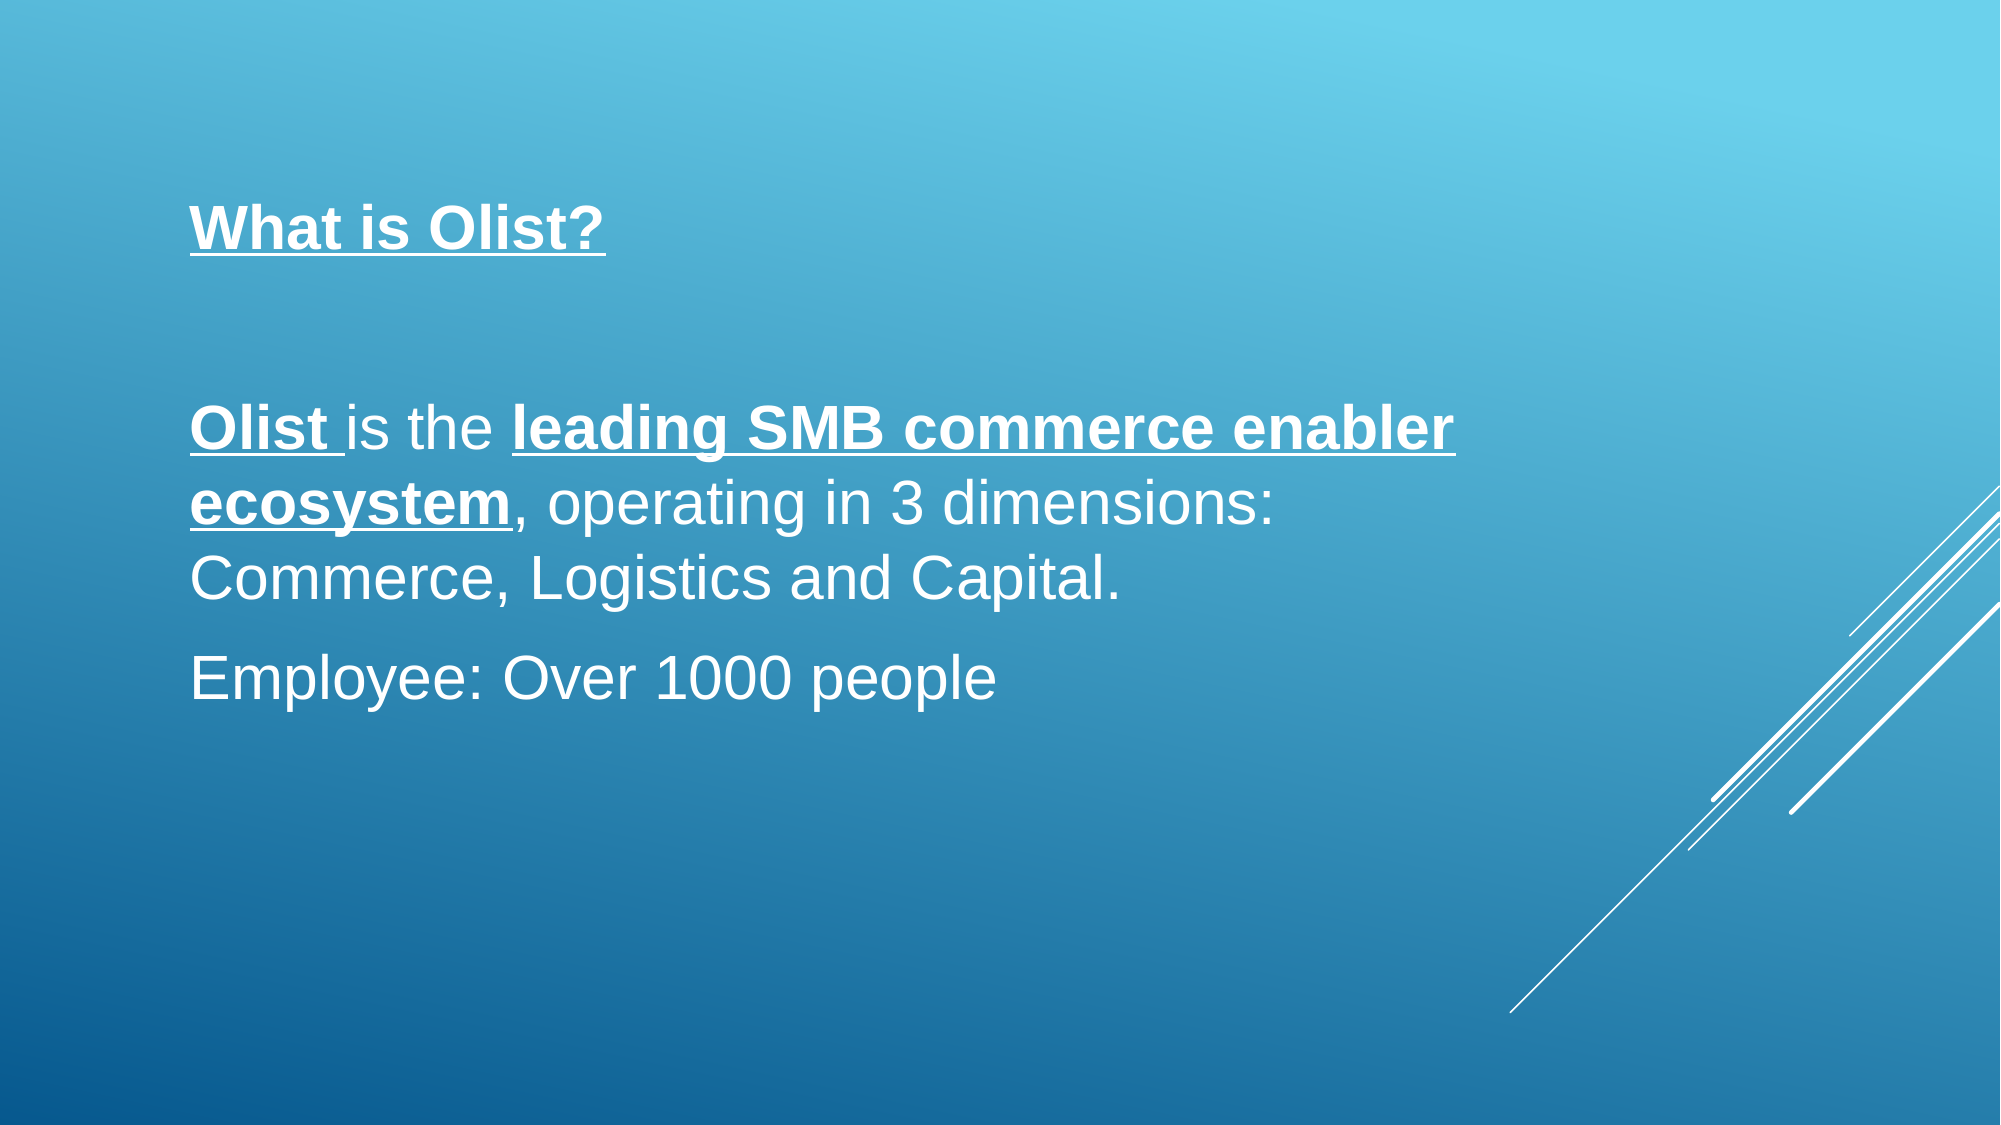

What is Olist?

Olist is the leading SMB commerce enabler ecosystem, operating in 3 dimensions: Commerce, Logistics and Capital.
Employee: Over 1000 people
#